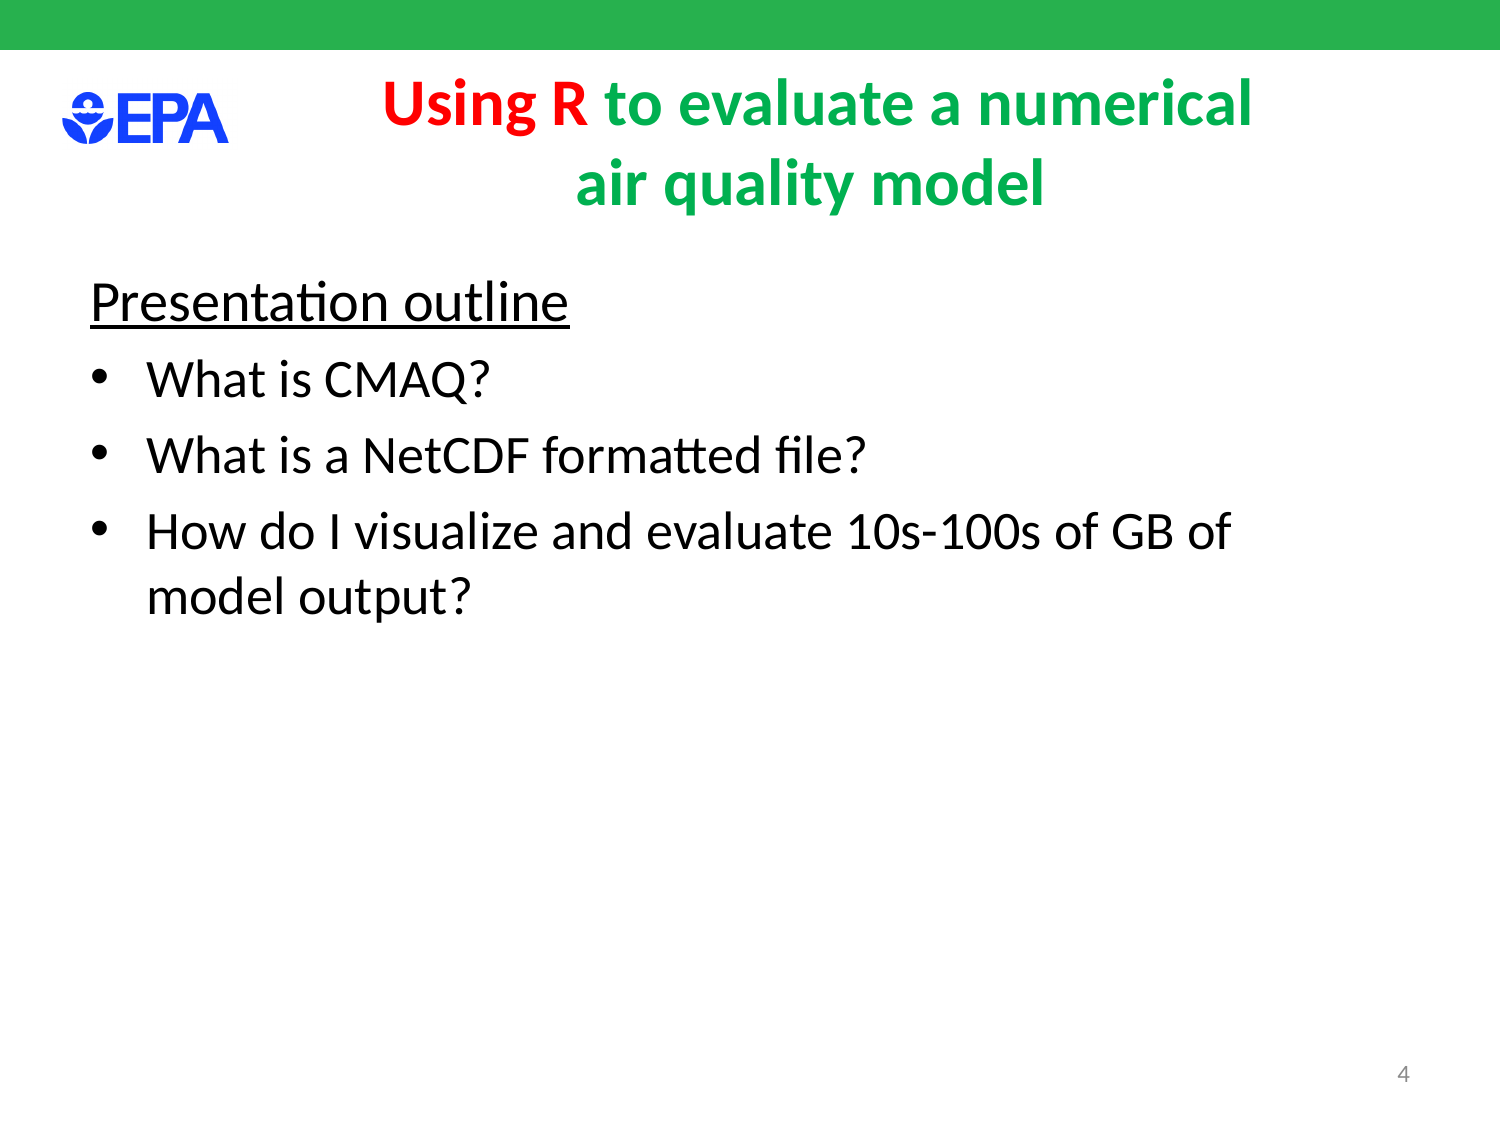

# Using R to evaluate a numerical air quality model
Presentation outline
What is CMAQ?
What is a NetCDF formatted file?
How do I visualize and evaluate 10s-100s of GB of model output?

4